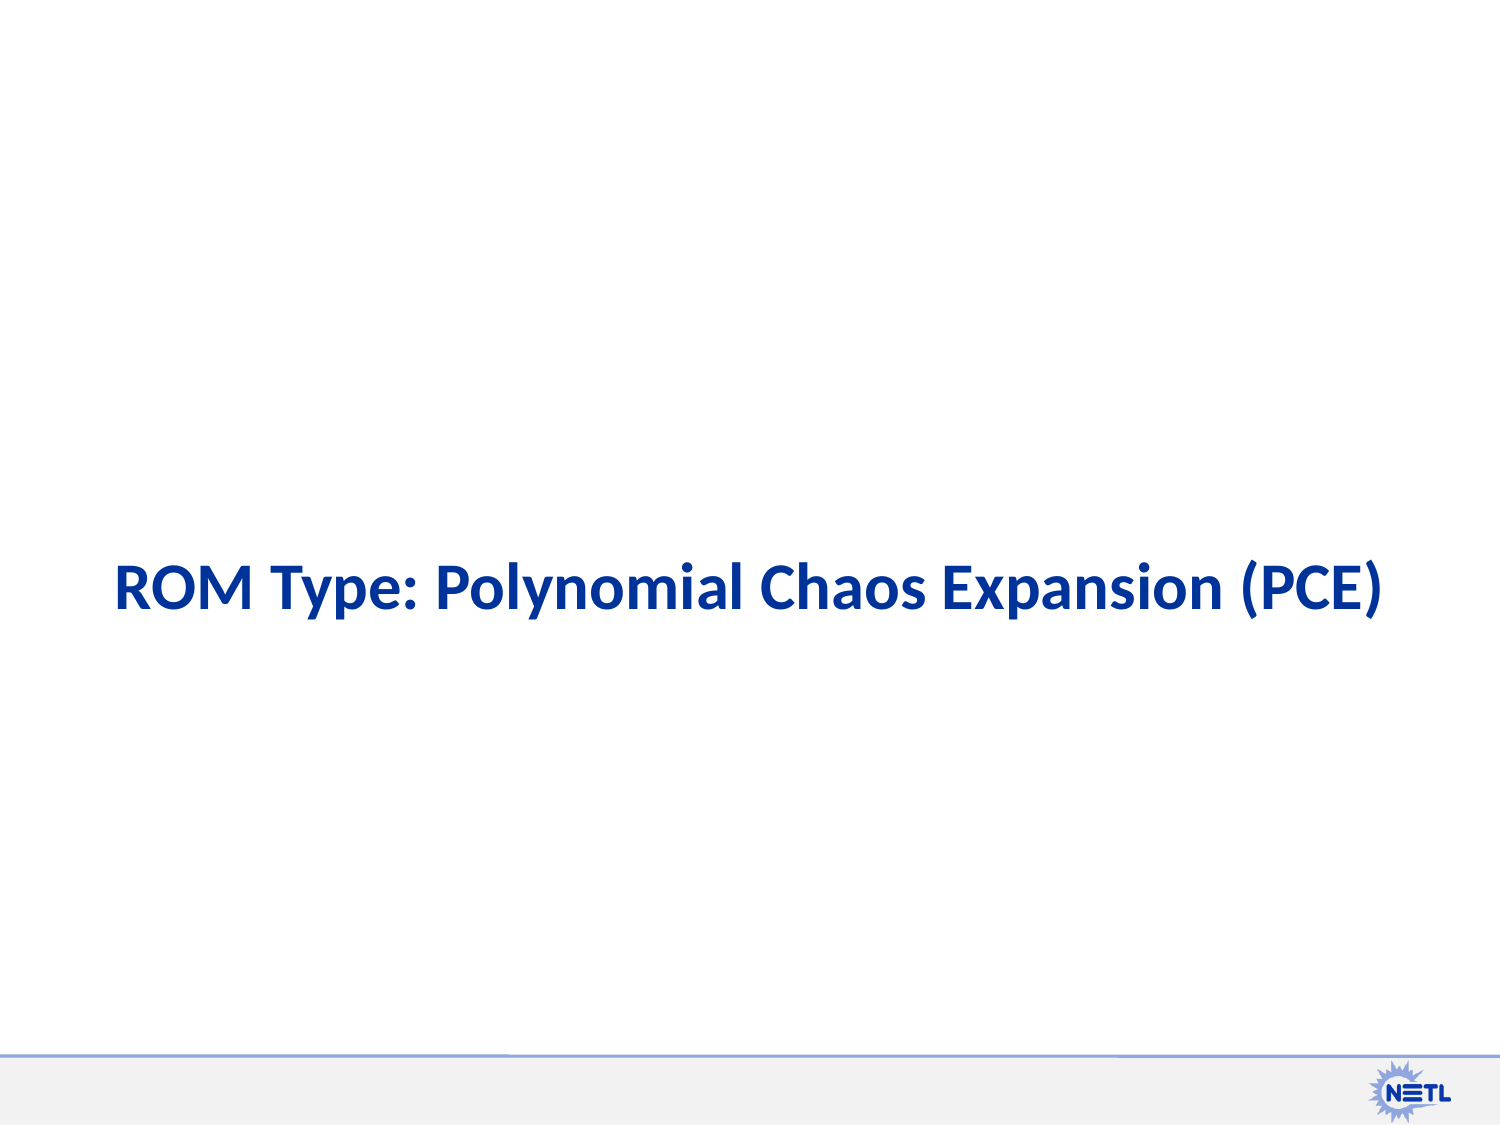

# ROM Type: Polynomial Chaos Expansion (PCE)